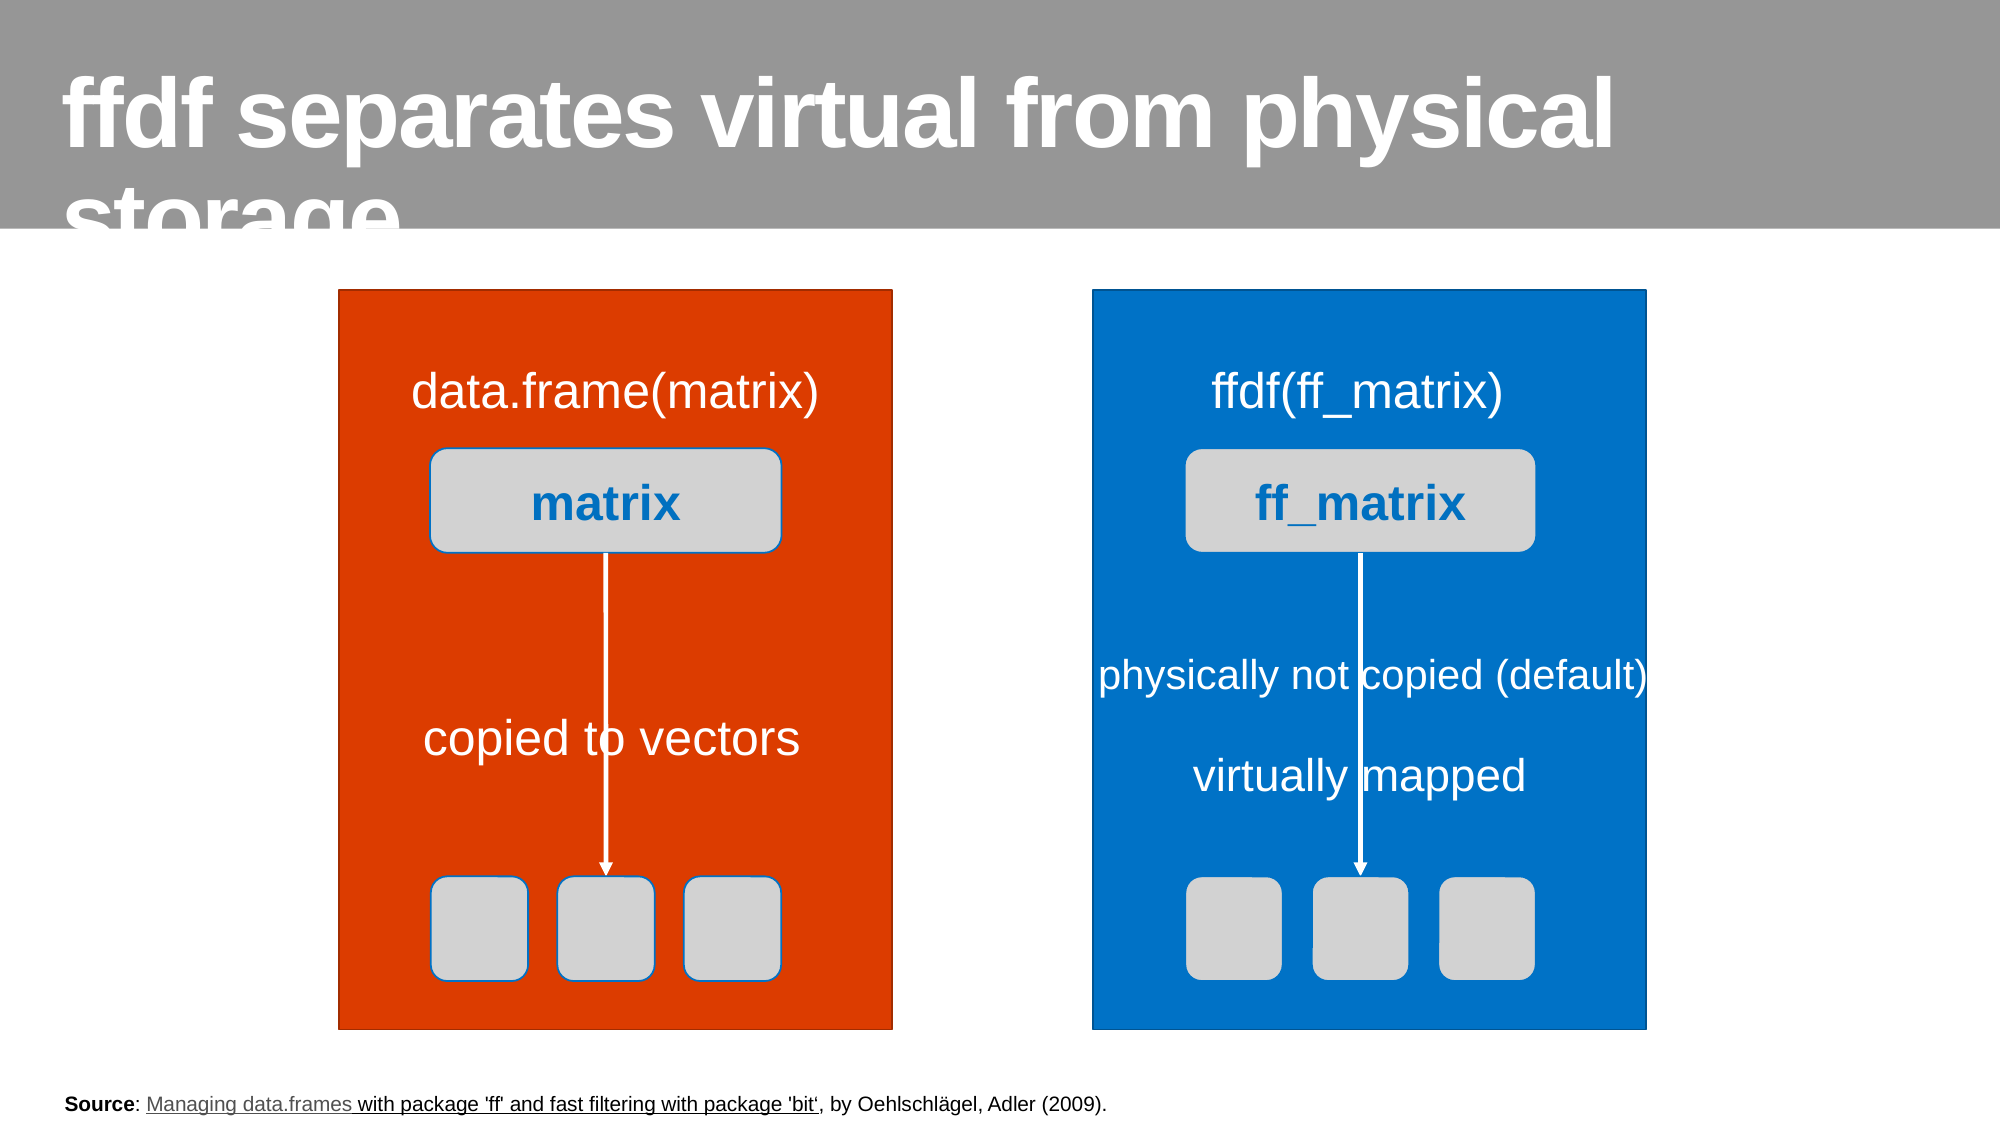

ffdf separates virtual from physical storage

ffdf(ff_matrix)
ff_matrix

physically not copied (default)
virtually mapped

data.frame(matrix)
matrix
copied to vectors

Source: Managing data.frames with package 'ff' and fast filtering with package 'bit‘, by Oehlschlägel, Adler (2009).